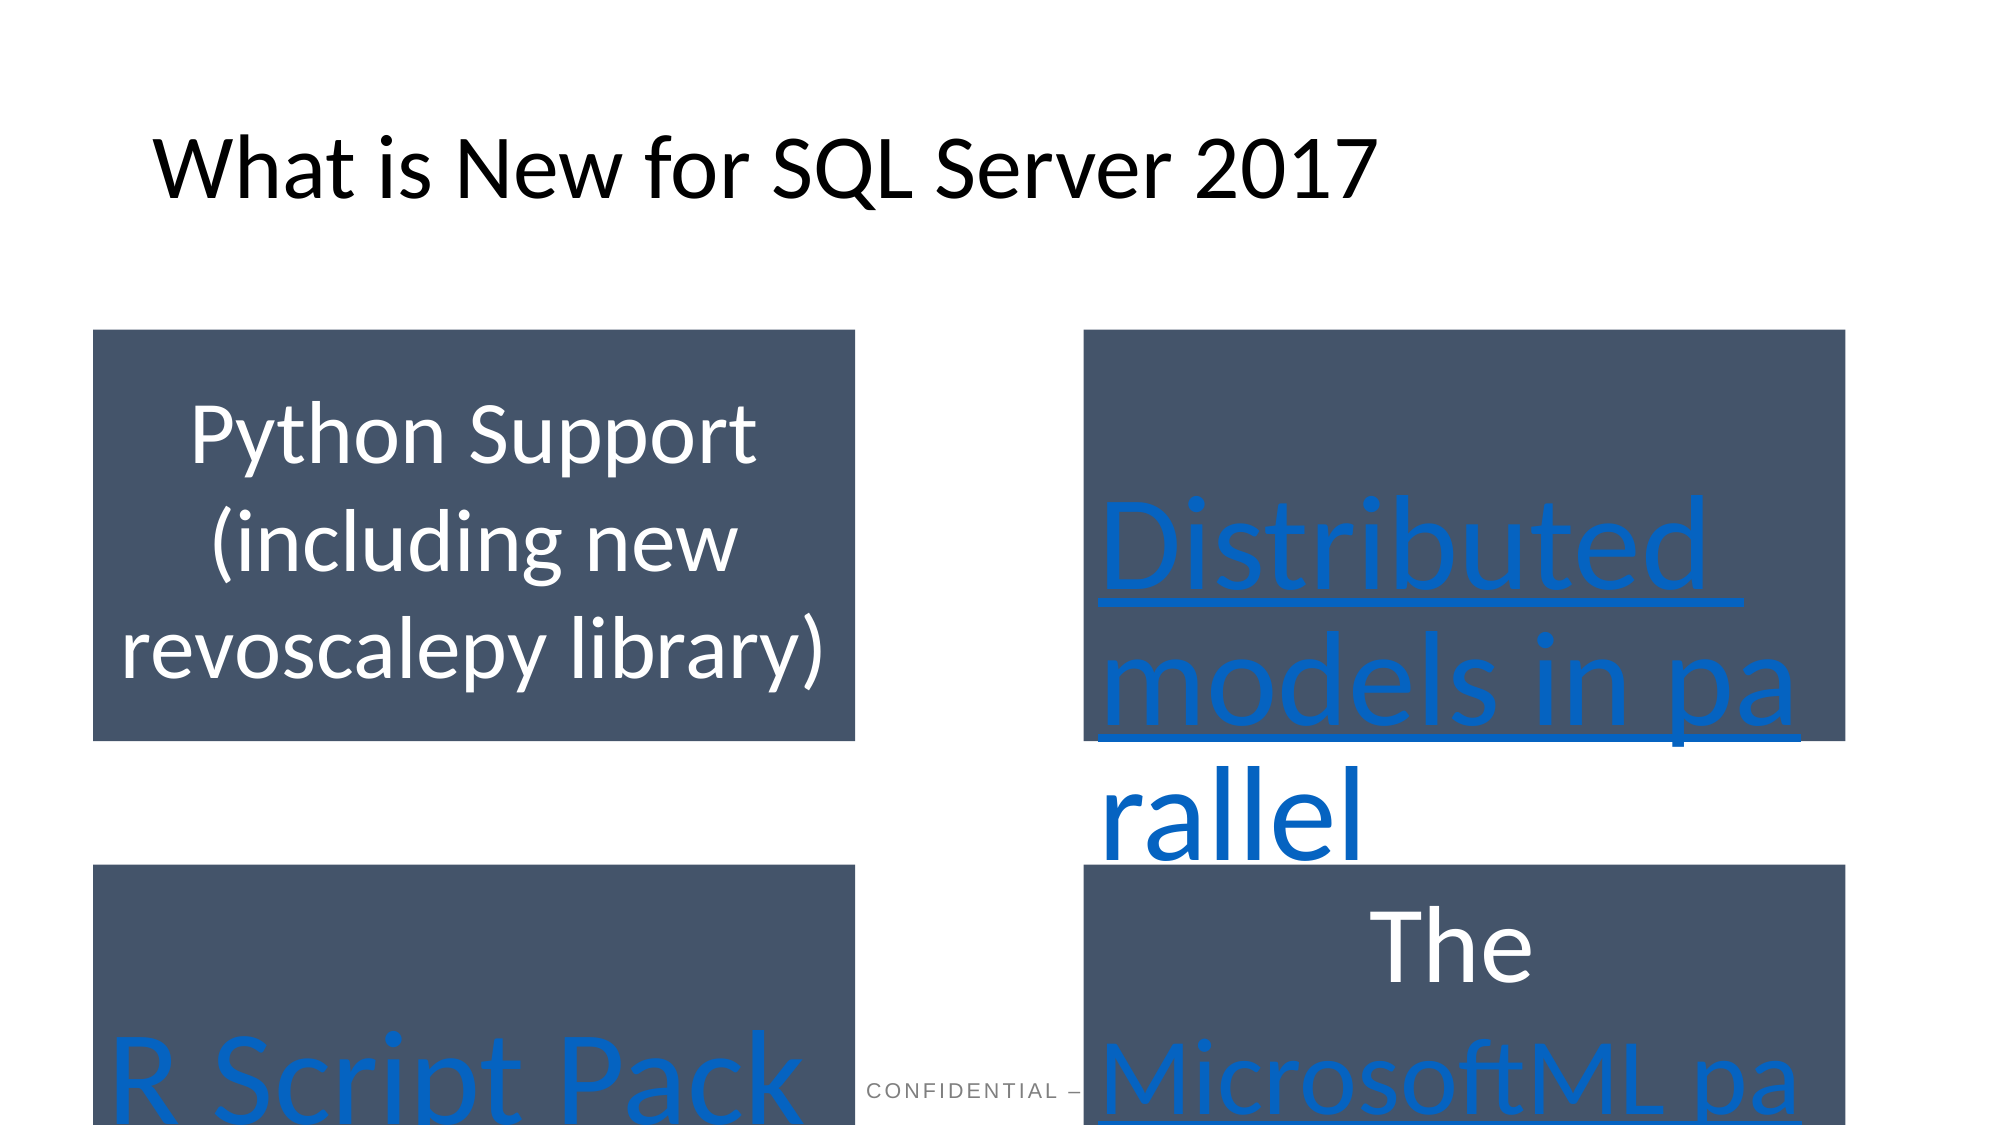

# What is New for SQL Server 2017
Python Support (including new revoscalepy library)
Distributed models in parallel